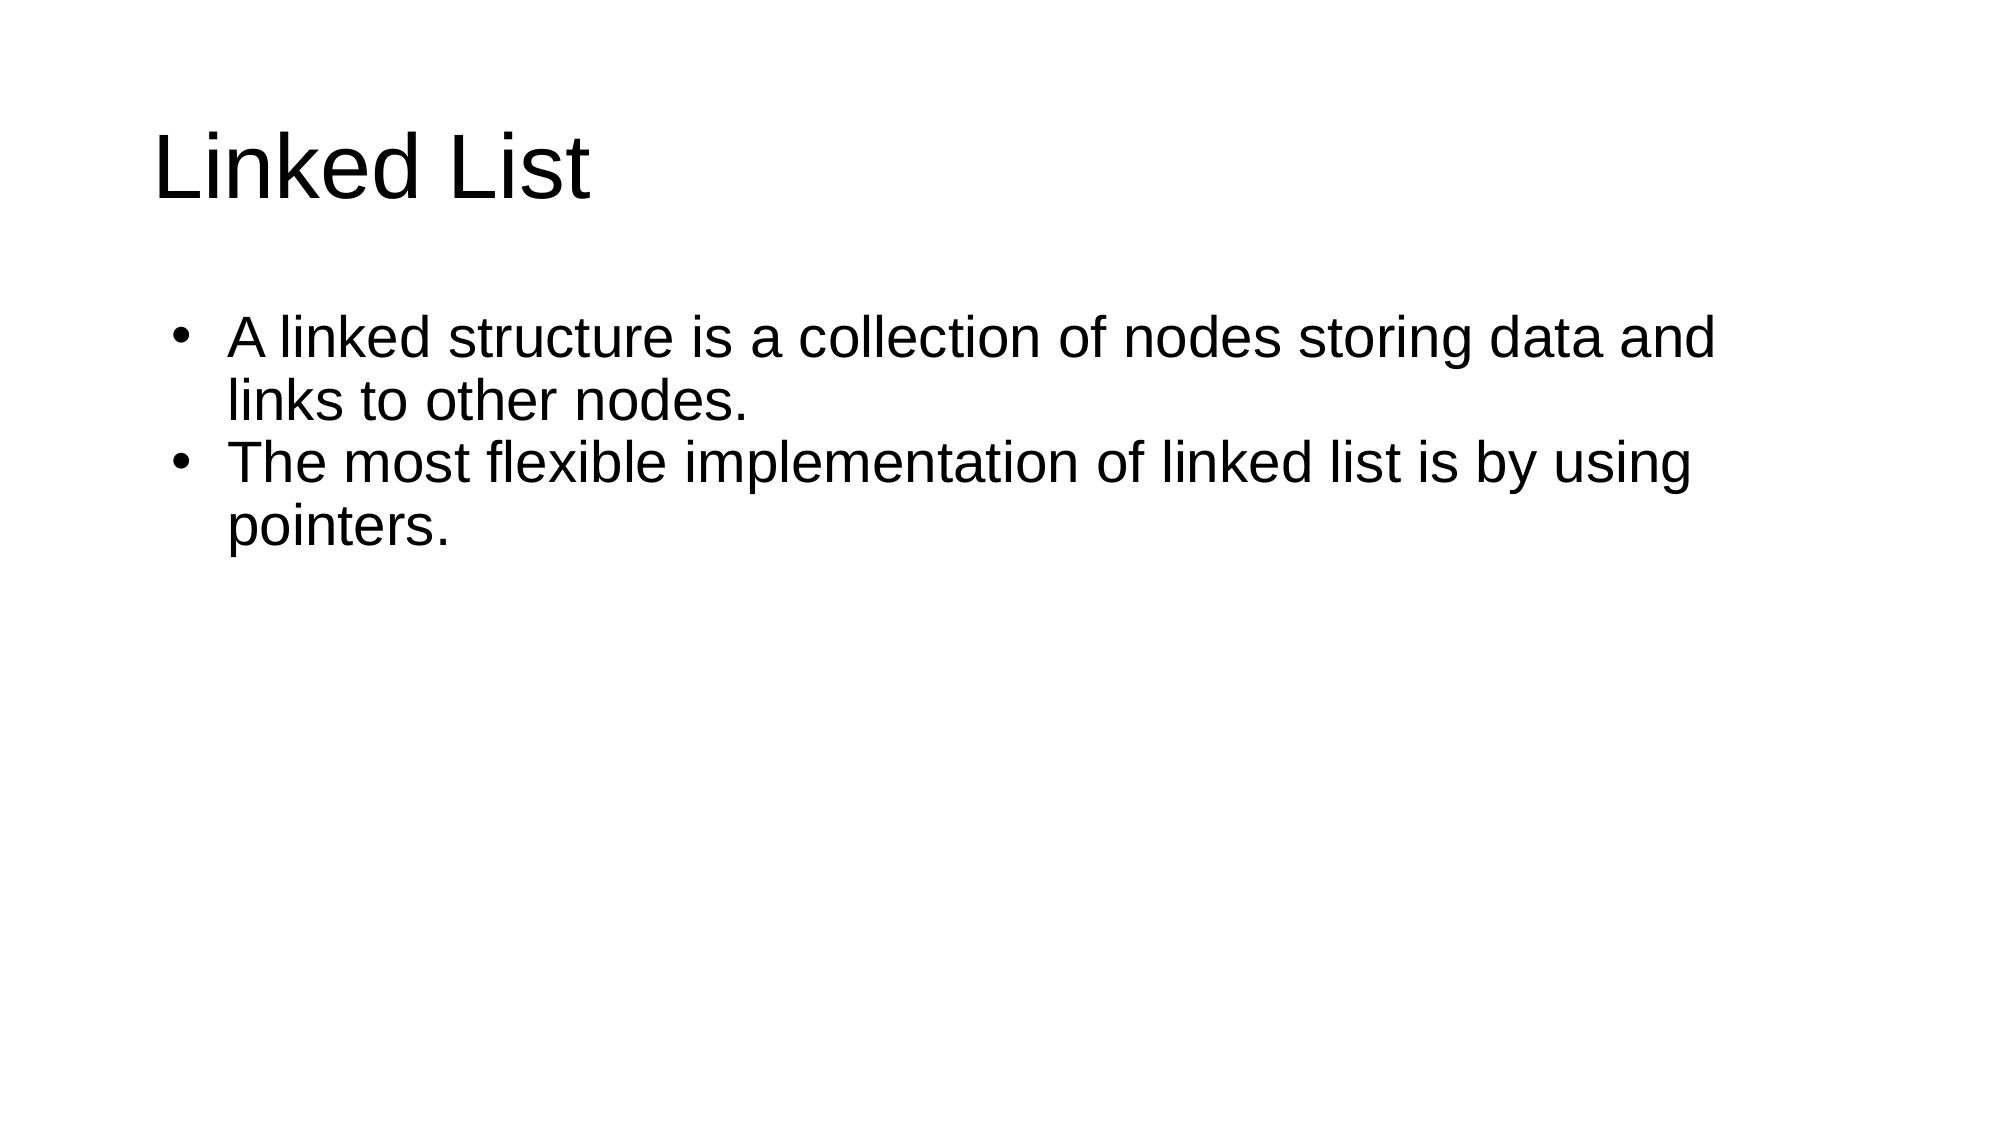

# Linked List
A linked structure is a collection of nodes storing data and links to other nodes.
The most flexible implementation of linked list is by using pointers.